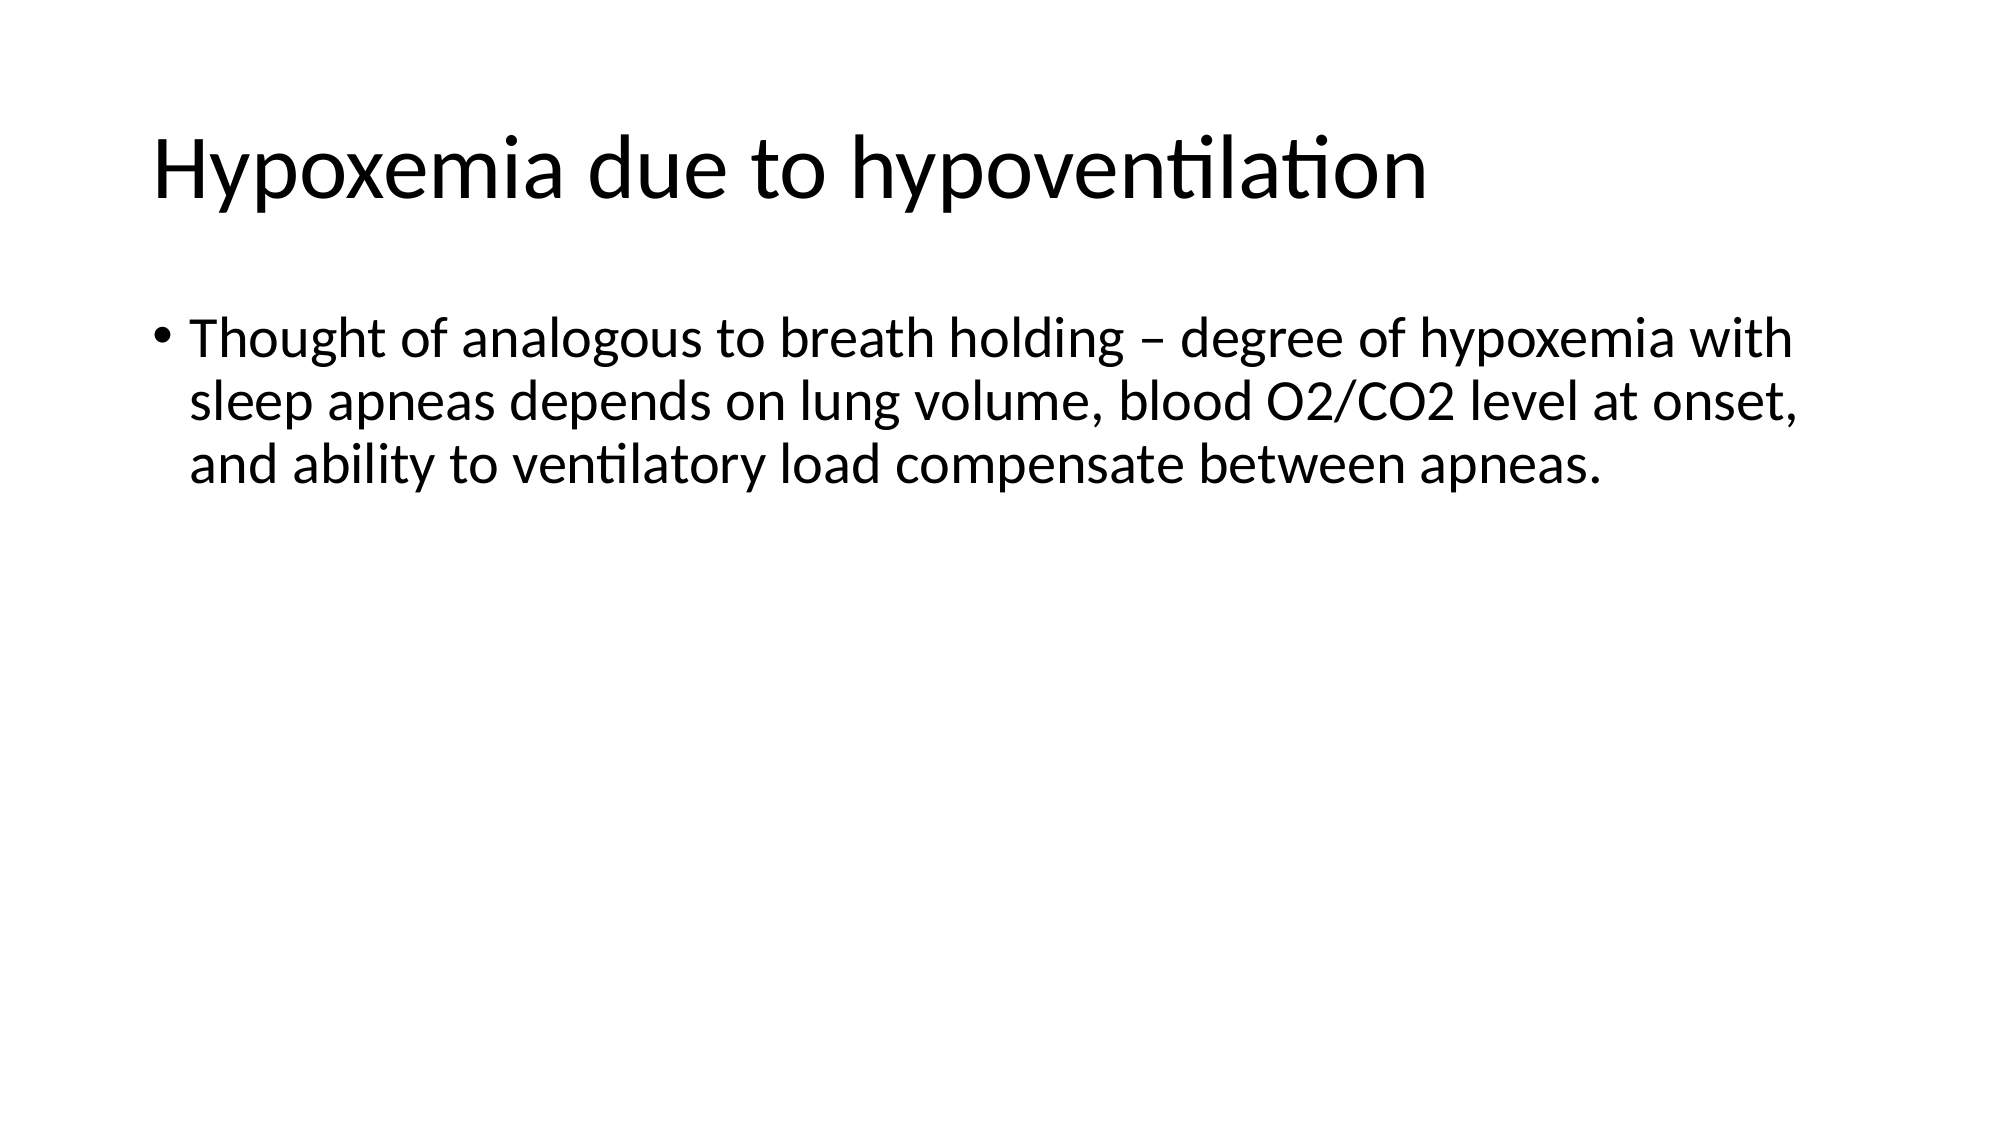

# Hypoxemia due to hypoventilation
Thought of analogous to breath holding – degree of hypoxemia with sleep apneas depends on lung volume, blood O2/CO2 level at onset, and ability to ventilatory load compensate between apneas.